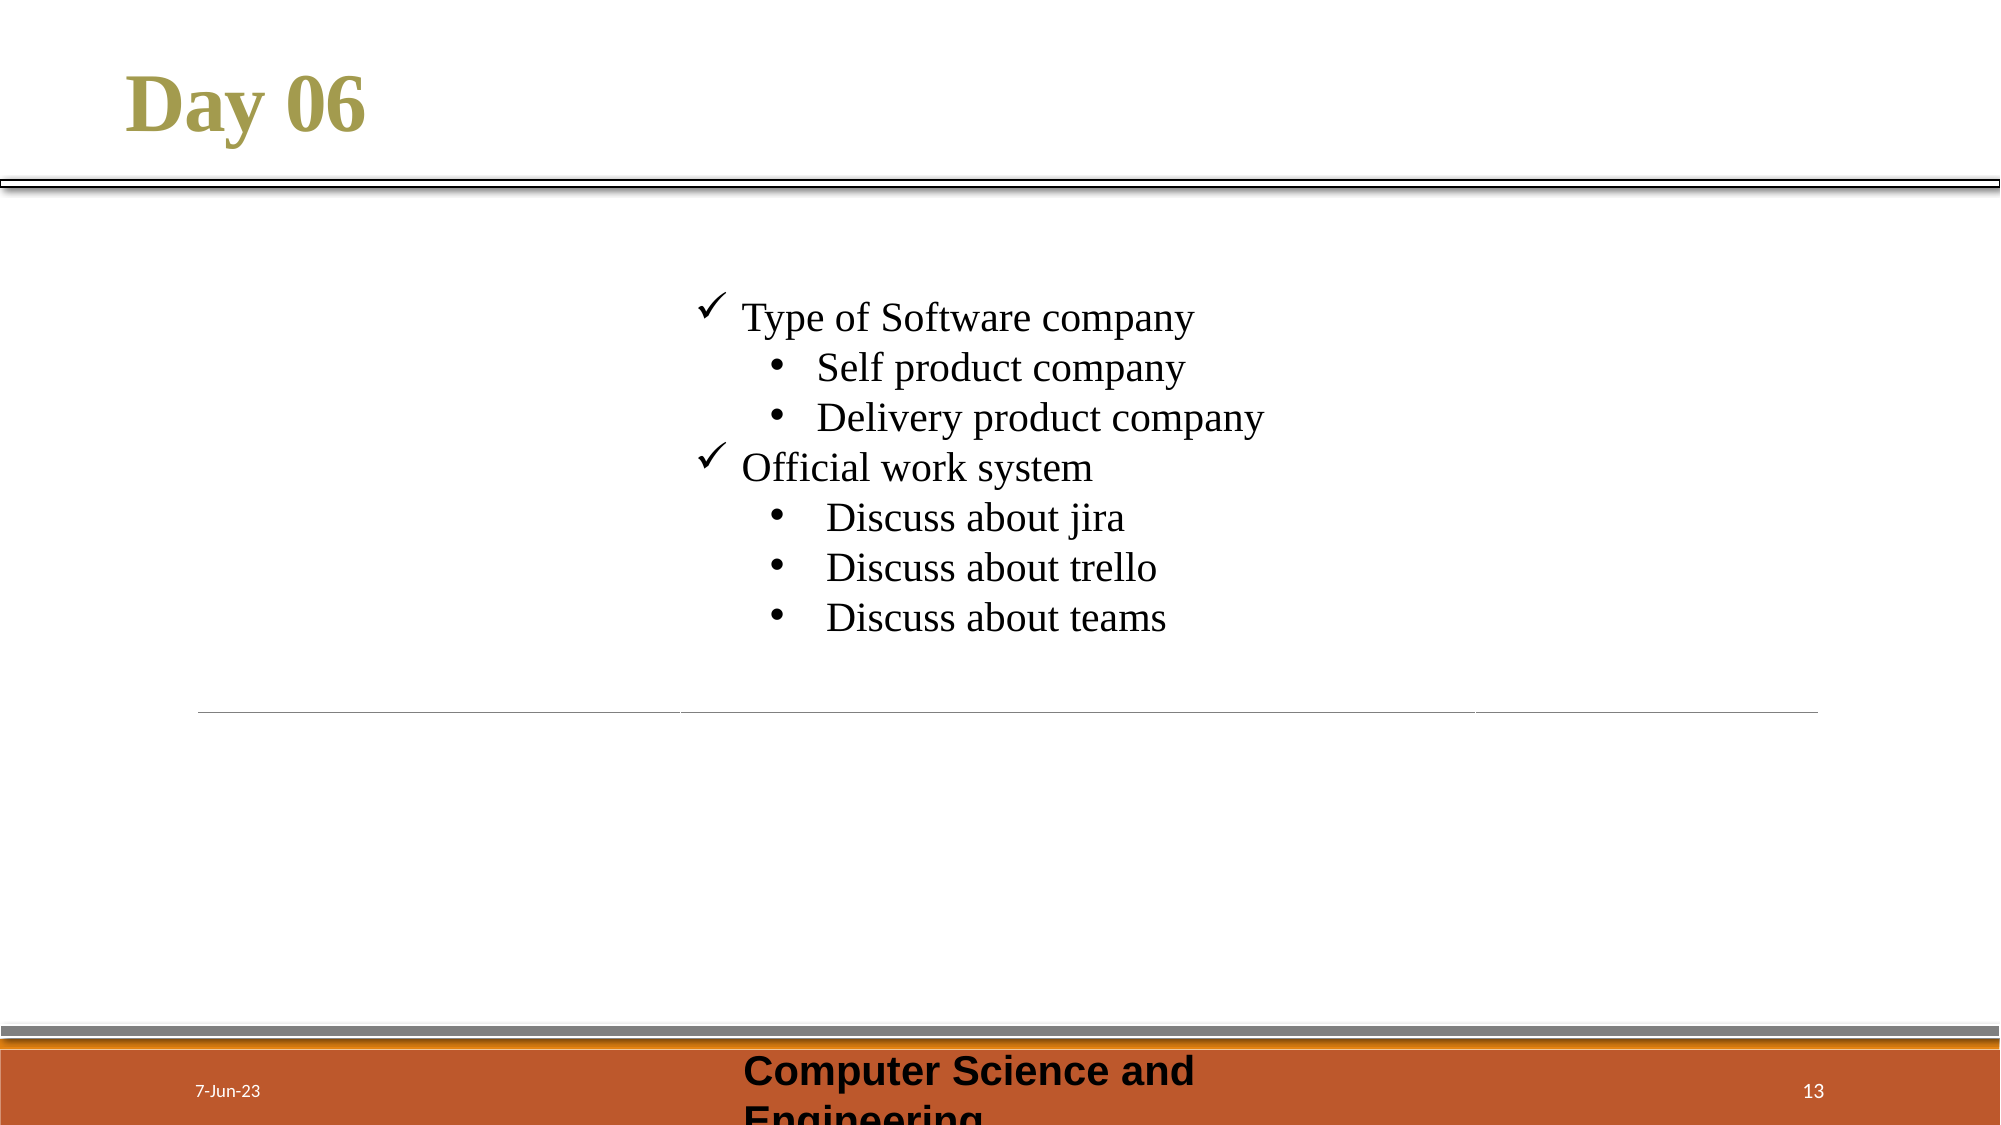

# Day 06

Type of Software company
Self product company
Delivery product company
Official work system
Discuss about jira
Discuss about trello
Discuss about teams

Computer Science and Engineering
7-Jun-23
13